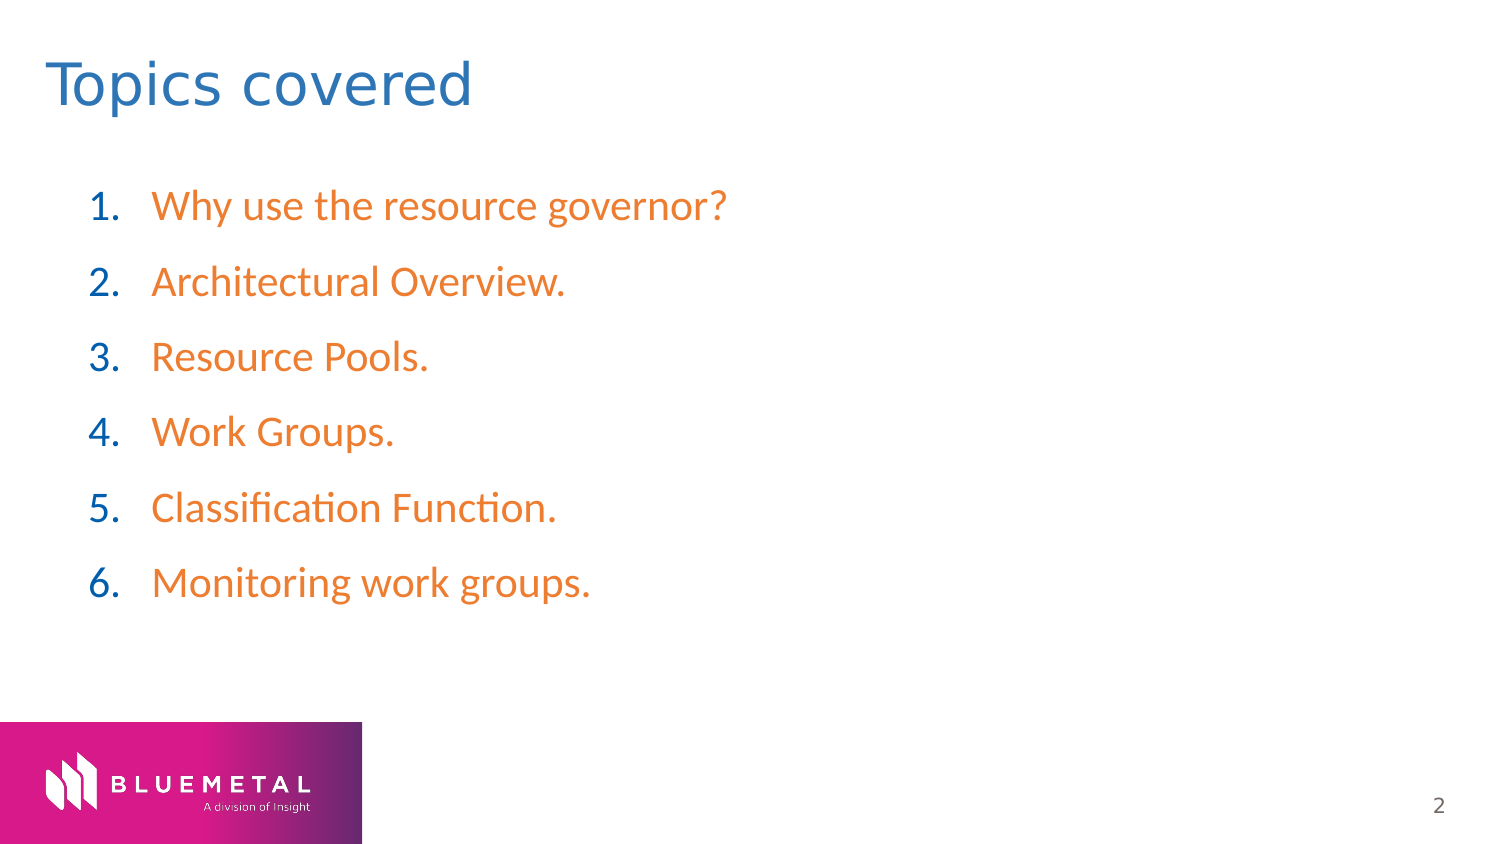

# Topics covered
Why use the resource governor?
Architectural Overview.
Resource Pools.
Work Groups.
Classification Function.
Monitoring work groups.